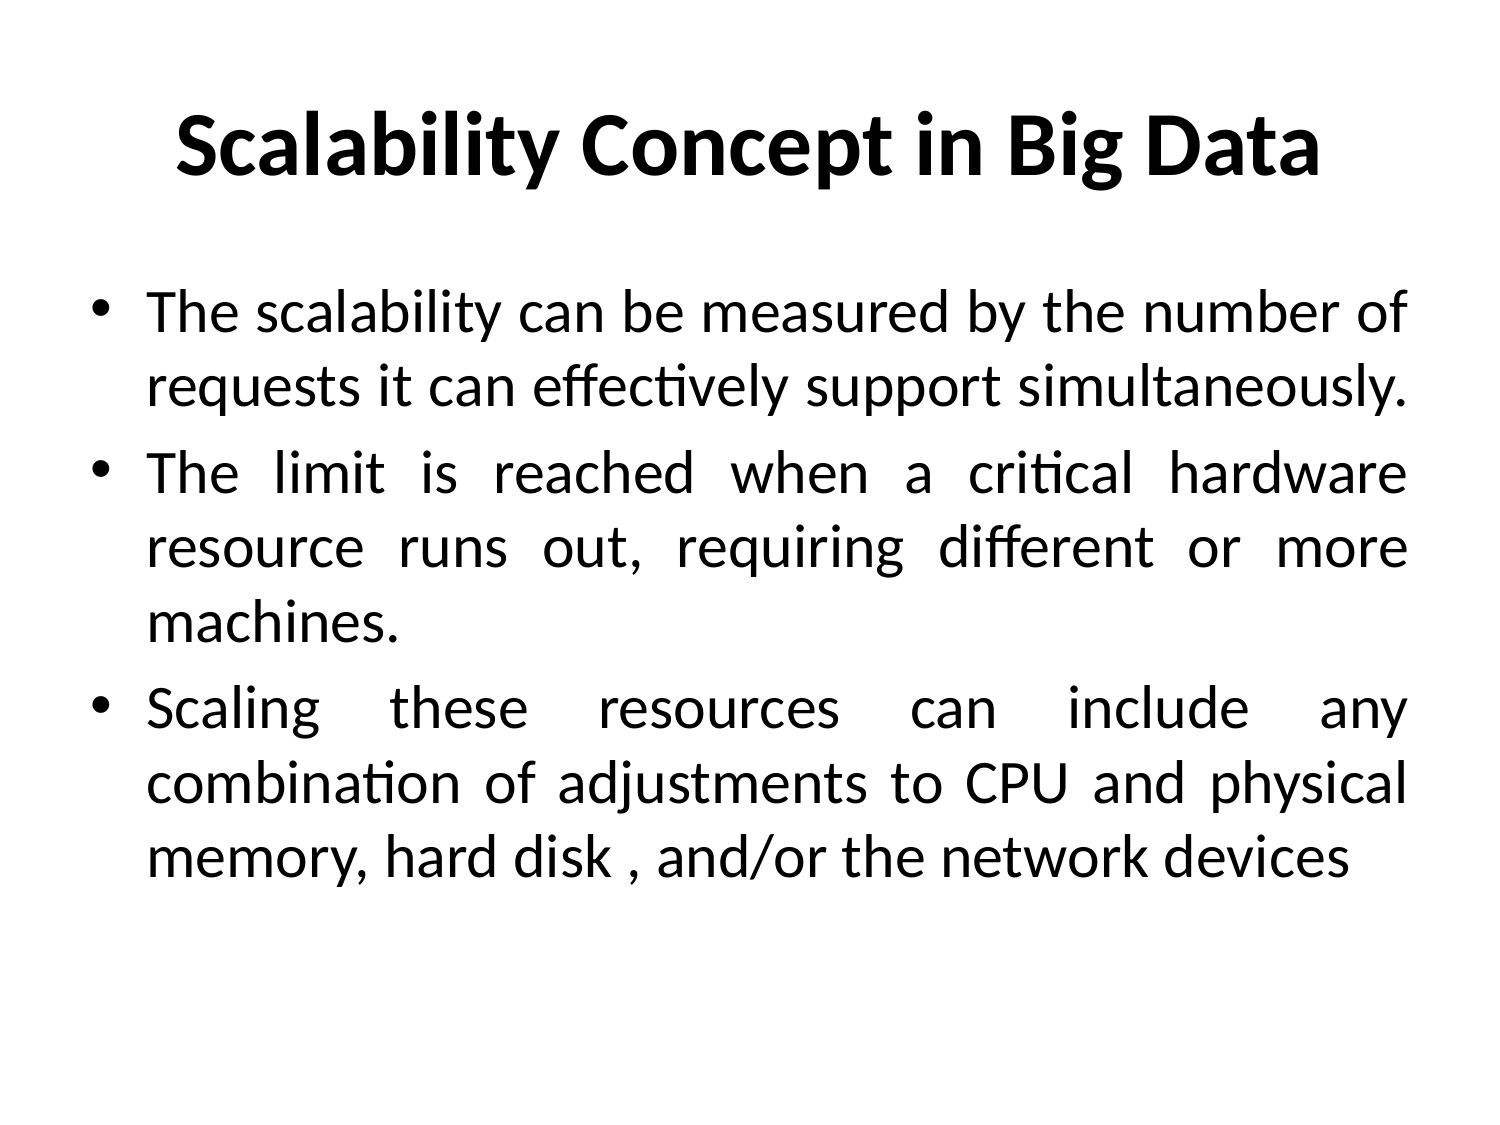

# Scalability Concept in Big Data
The scalability can be measured by the number of requests it can effectively support simultaneously.
The limit is reached when a critical hardware resource runs out, requiring different or more machines.
Scaling these resources can include any combination of adjustments to CPU and physical memory, hard disk , and/or the network devices